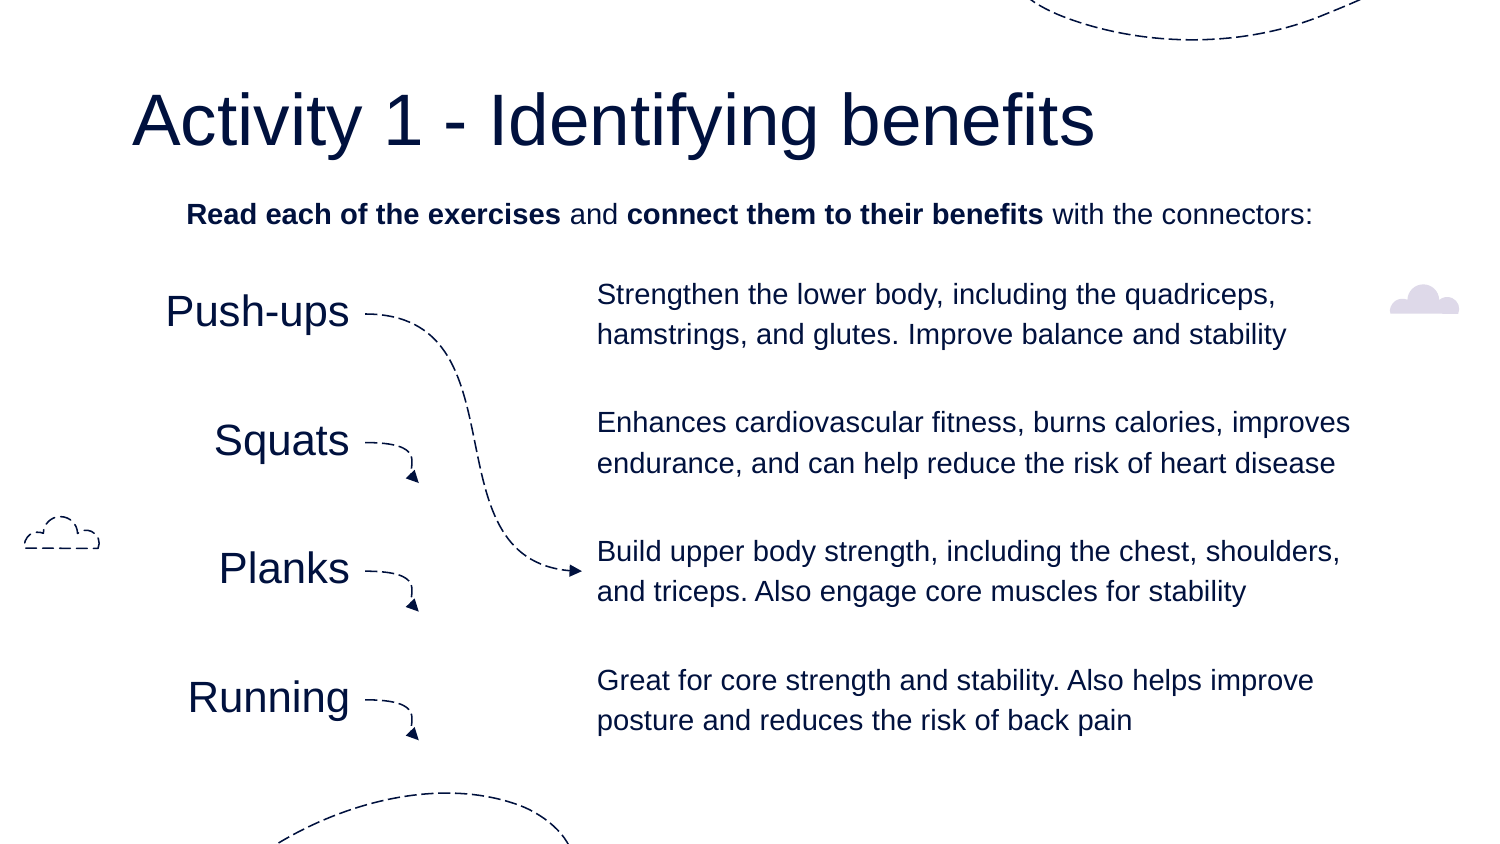

# Activity 1 - Identifying benefits
Read each of the exercises and connect them to their benefits with the connectors:
Push-ups
Strengthen the lower body, including the quadriceps, hamstrings, and glutes. Improve balance and stability
Squats
Enhances cardiovascular fitness, burns calories, improves endurance, and can help reduce the risk of heart disease
Planks
Build upper body strength, including the chest, shoulders, and triceps. Also engage core muscles for stability
Running
Great for core strength and stability. Also helps improve posture and reduces the risk of back pain